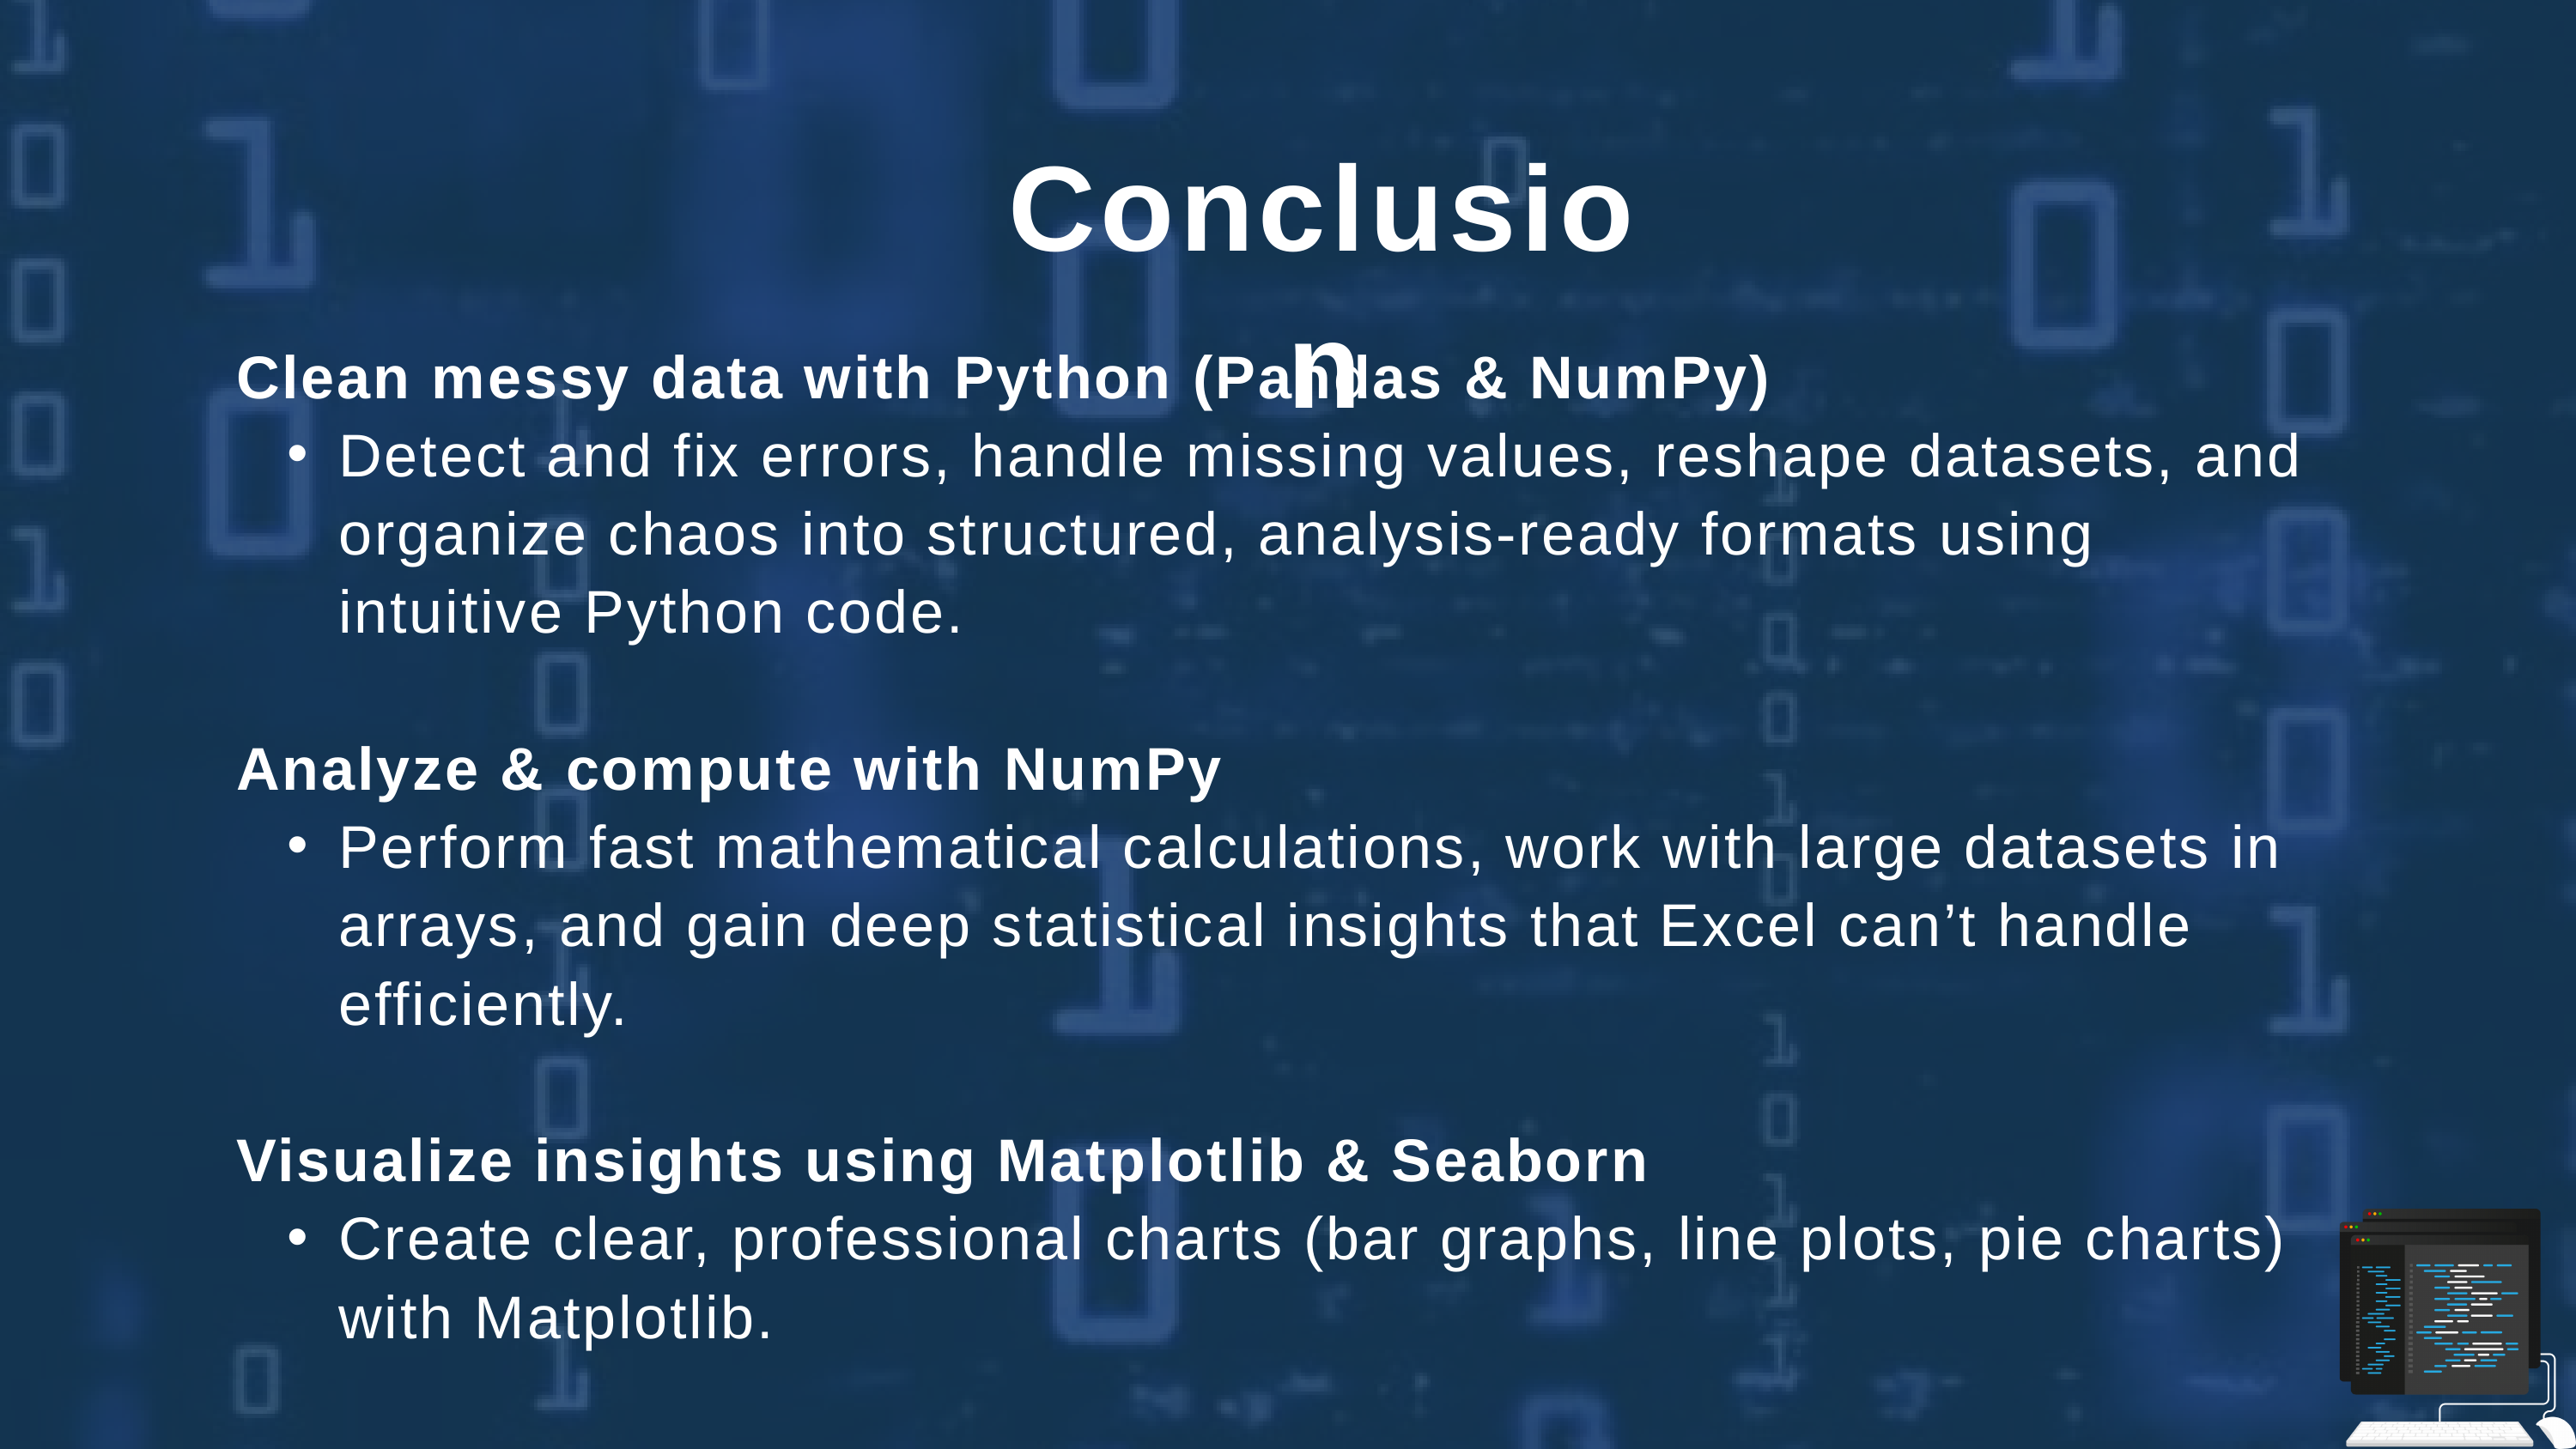

Conclusion

Clean messy data with Python (Pandas & NumPy)
Detect and fix errors, handle missing values, reshape datasets, and organize chaos into structured, analysis-ready formats using intuitive Python code.

Analyze & compute with NumPy
Perform fast mathematical calculations, work with large datasets in arrays, and gain deep statistical insights that Excel can’t handle efficiently.

Visualize insights using Matplotlib & Seaborn
Create clear, professional charts (bar graphs, line plots, pie charts) with Matplotlib.